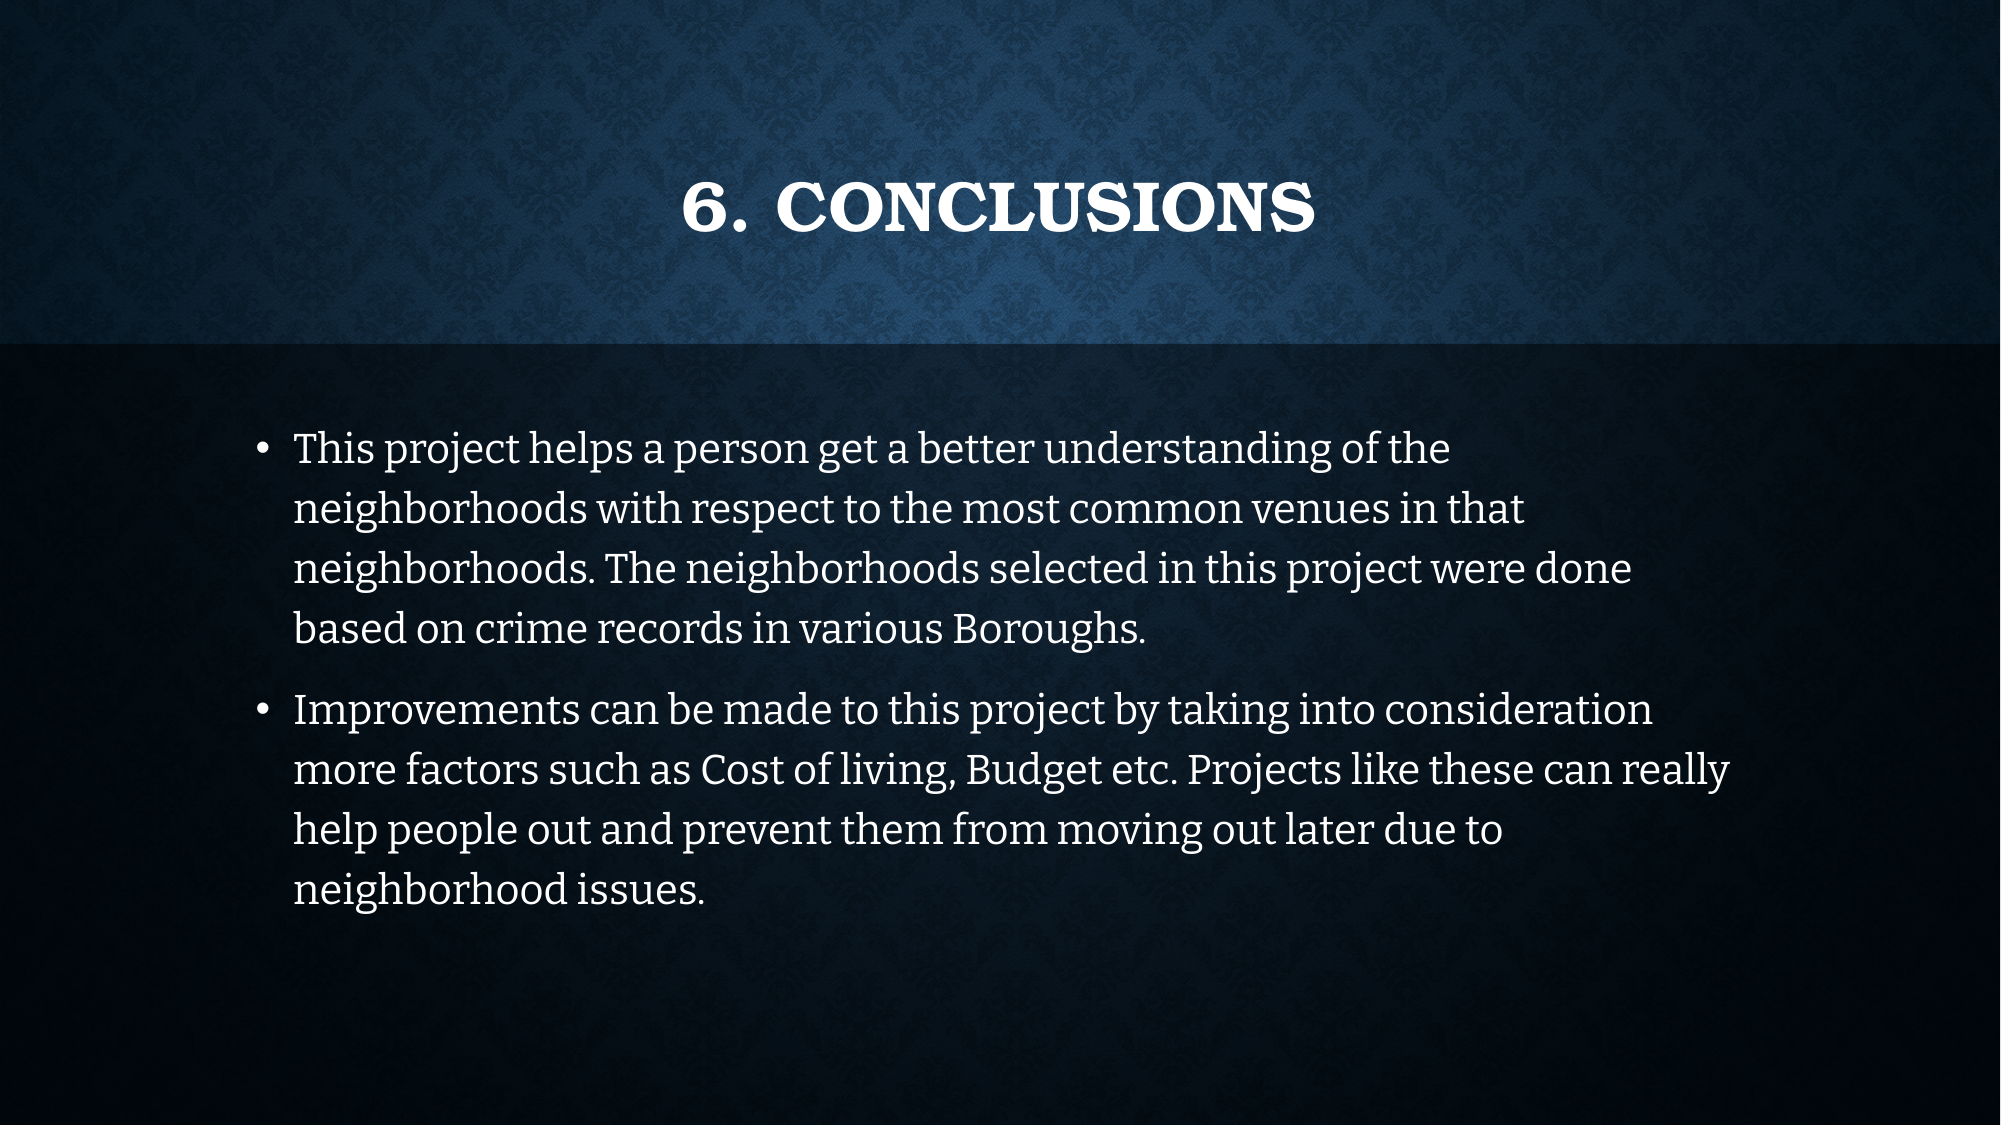

# 6. Conclusions

This project helps a person get a better understanding of the neighborhoods with respect to the most common venues in that neighborhoods. The neighborhoods selected in this project were done based on crime records in various Boroughs.
Improvements can be made to this project by taking into consideration more factors such as Cost of living, Budget etc. Projects like these can really help people out and prevent them from moving out later due to neighborhood issues.